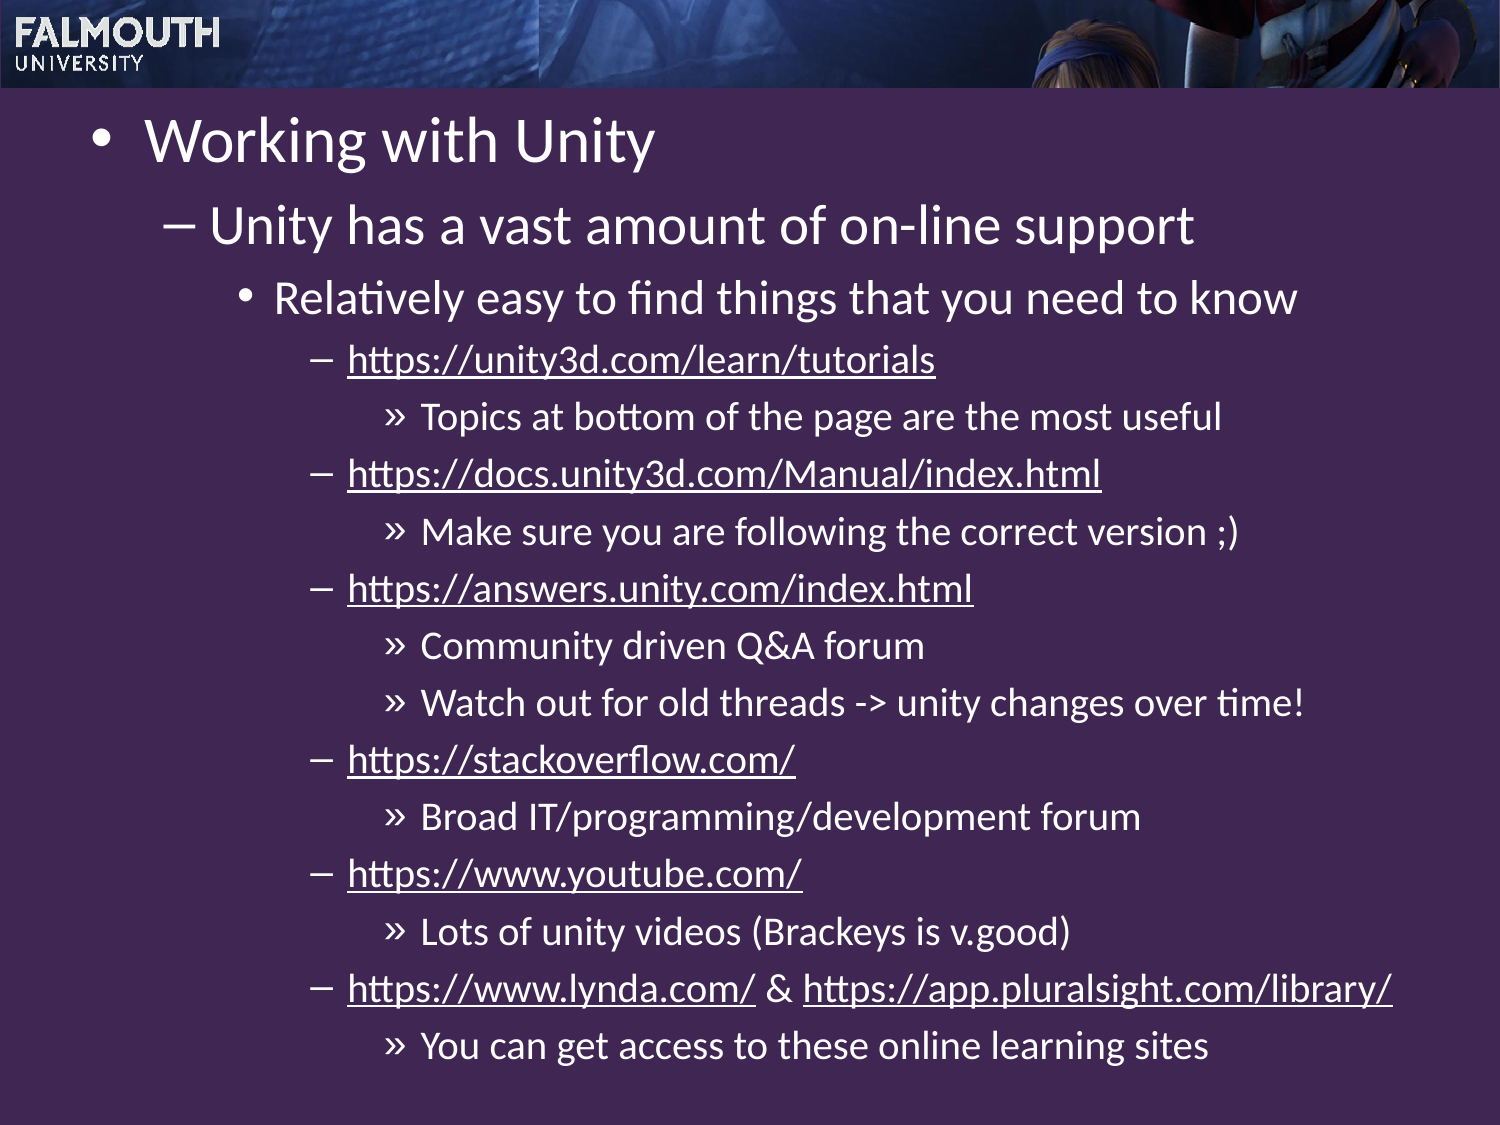

Working with Unity
Unity has a vast amount of on-line support
Relatively easy to find things that you need to know
https://unity3d.com/learn/tutorials
Topics at bottom of the page are the most useful
https://docs.unity3d.com/Manual/index.html
Make sure you are following the correct version ;)
https://answers.unity.com/index.html
Community driven Q&A forum
Watch out for old threads -> unity changes over time!
https://stackoverflow.com/
Broad IT/programming/development forum
https://www.youtube.com/
Lots of unity videos (Brackeys is v.good)
https://www.lynda.com/ & https://app.pluralsight.com/library/
You can get access to these online learning sites